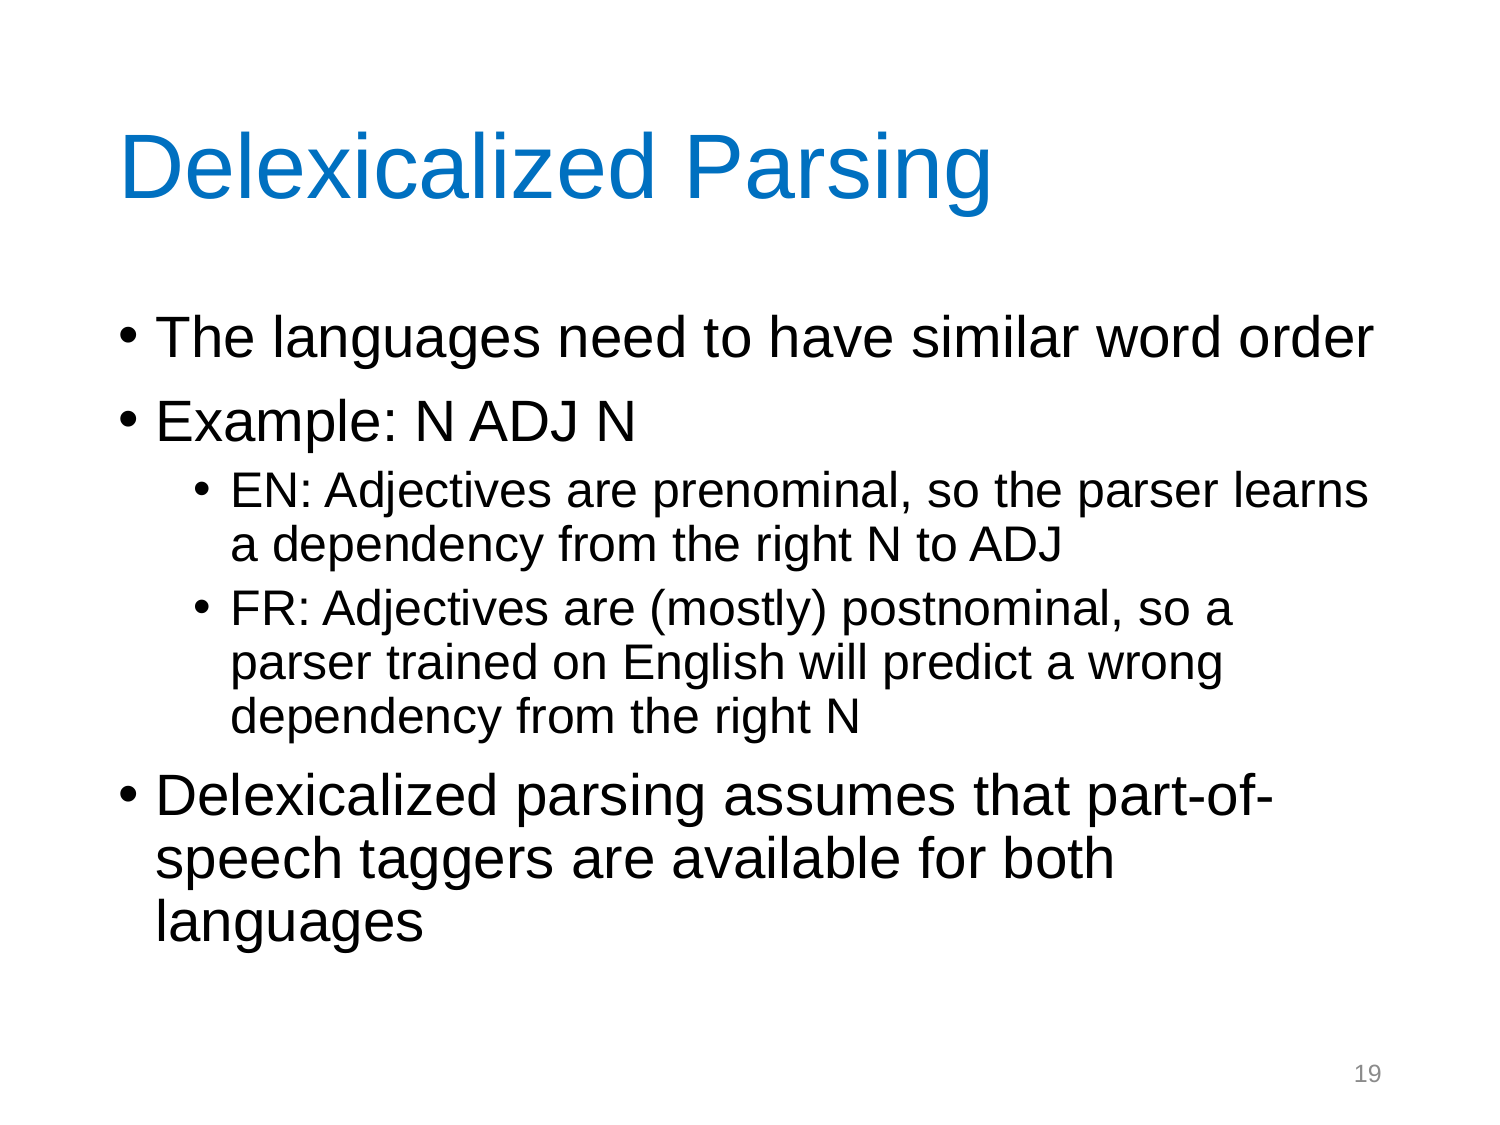

# Delexicalized Parsing
The languages need to have similar word order
Example: N ADJ N
EN: Adjectives are prenominal, so the parser learns a dependency from the right N to ADJ
FR: Adjectives are (mostly) postnominal, so a parser trained on English will predict a wrong dependency from the right N
Delexicalized parsing assumes that part-of-speech taggers are available for both languages
19